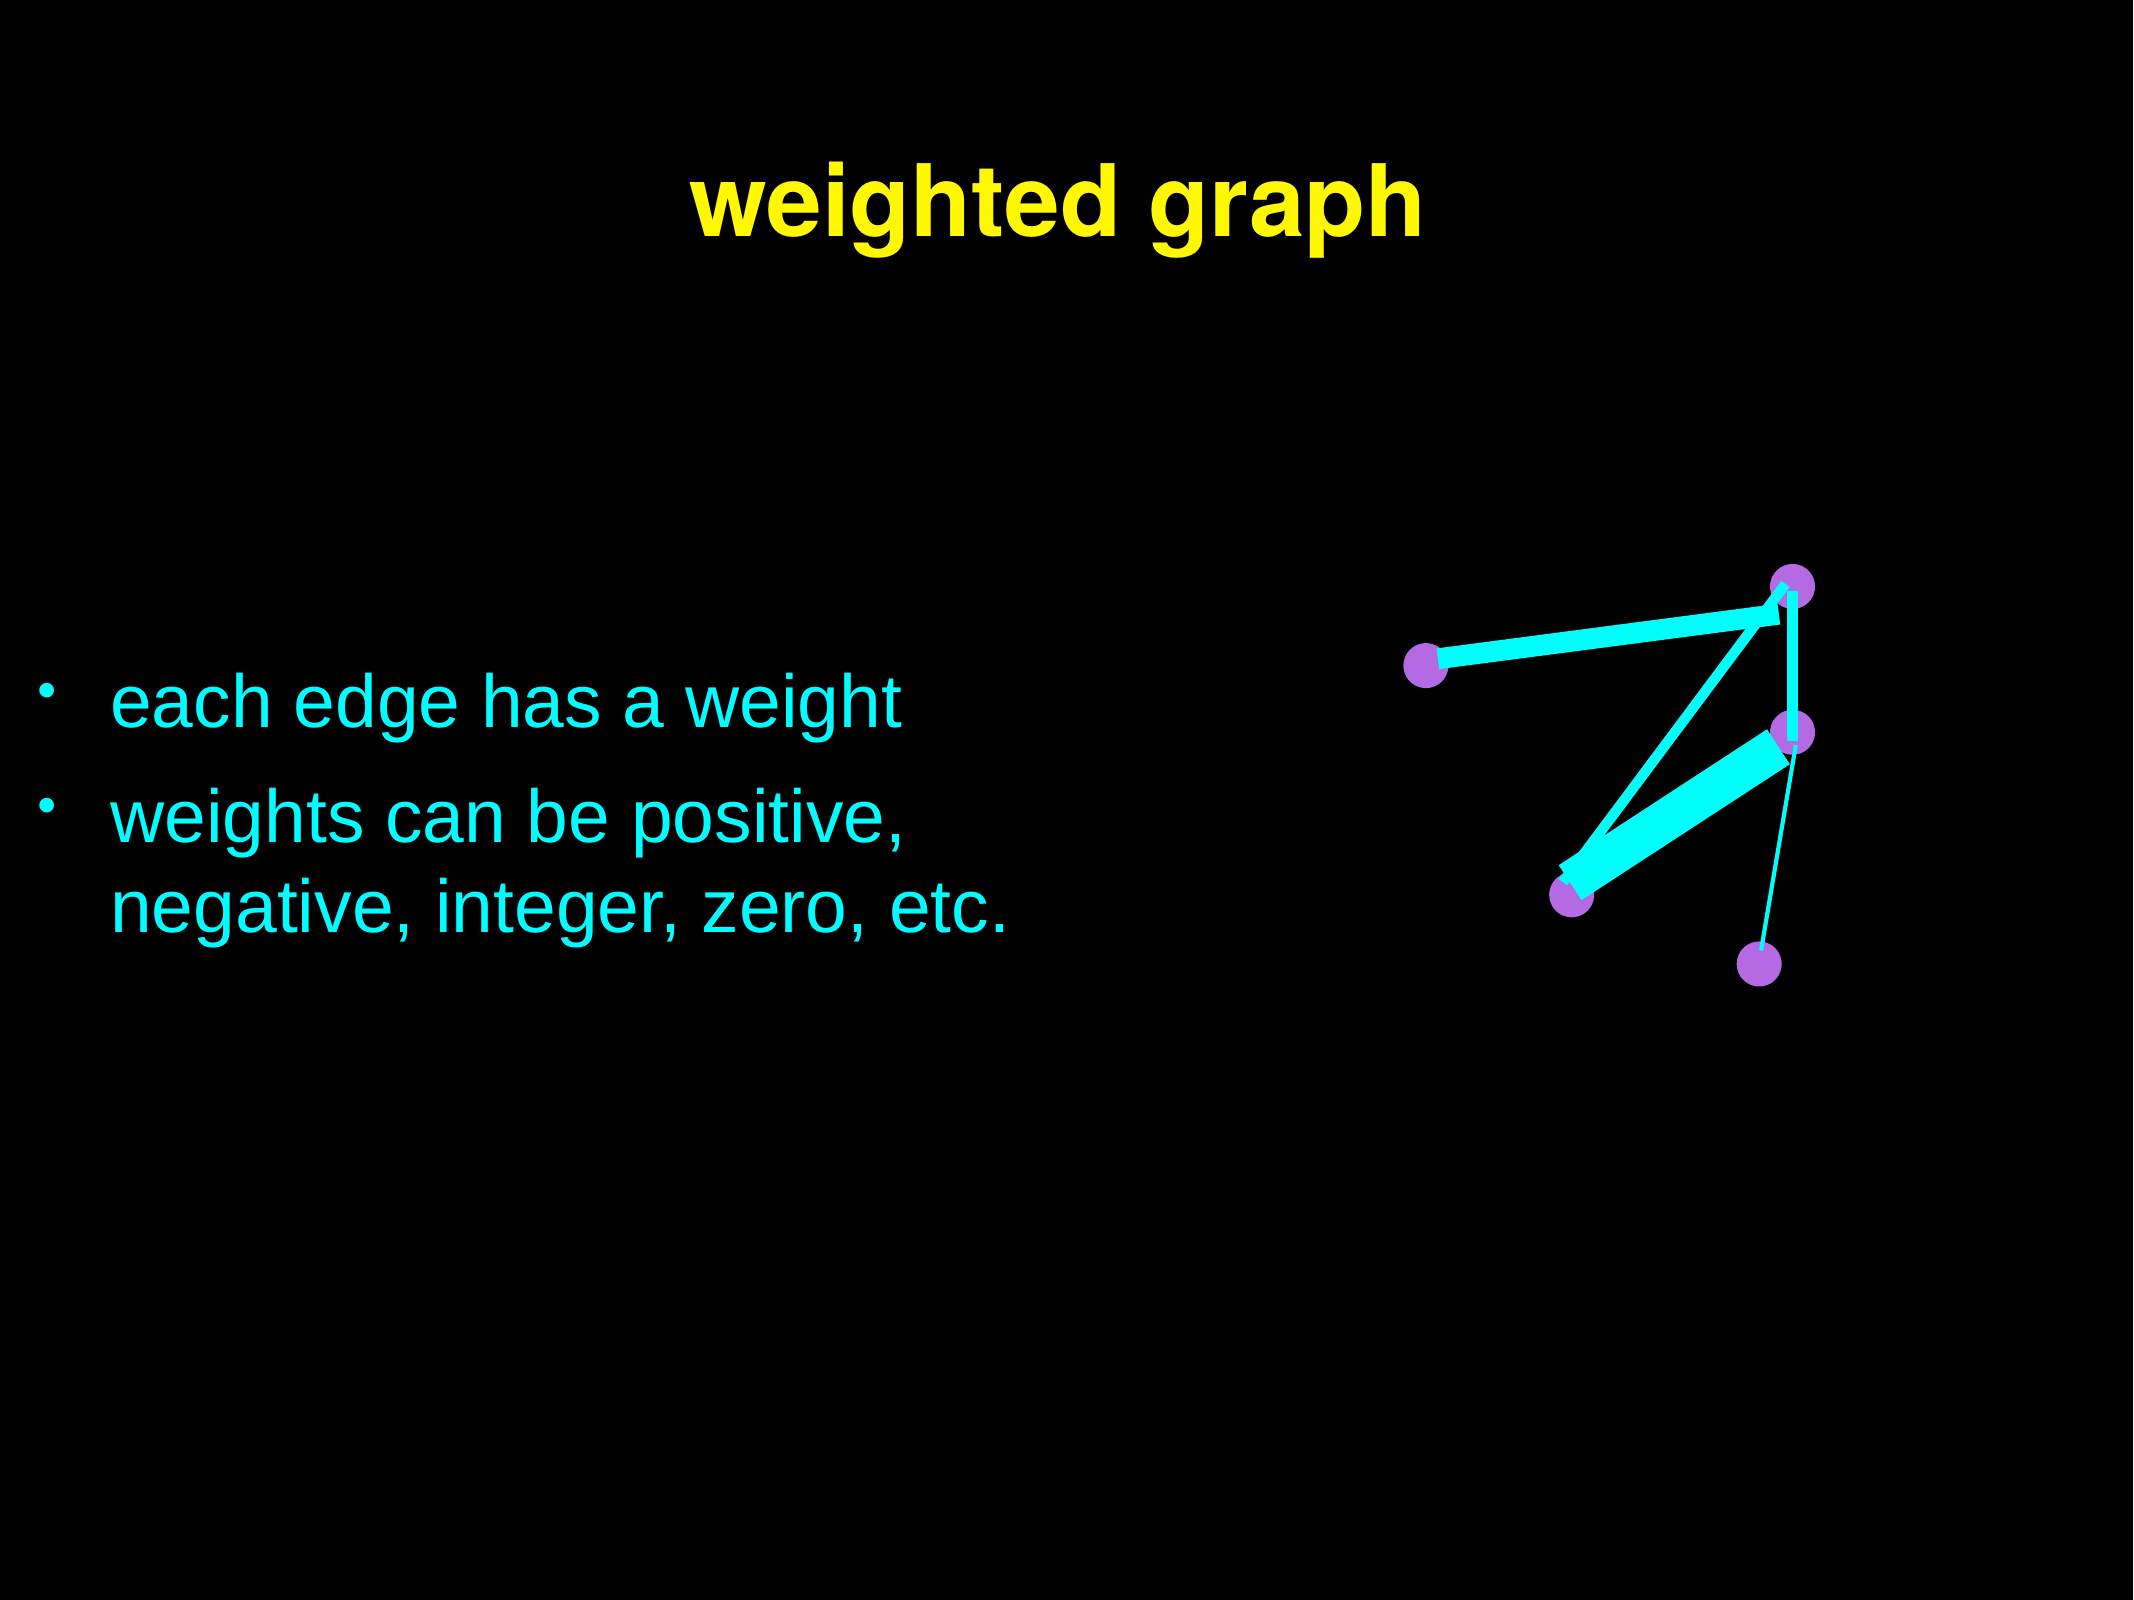

weighted graph

each edge has a weight
weights can be positive, negative, integer, zero, etc.